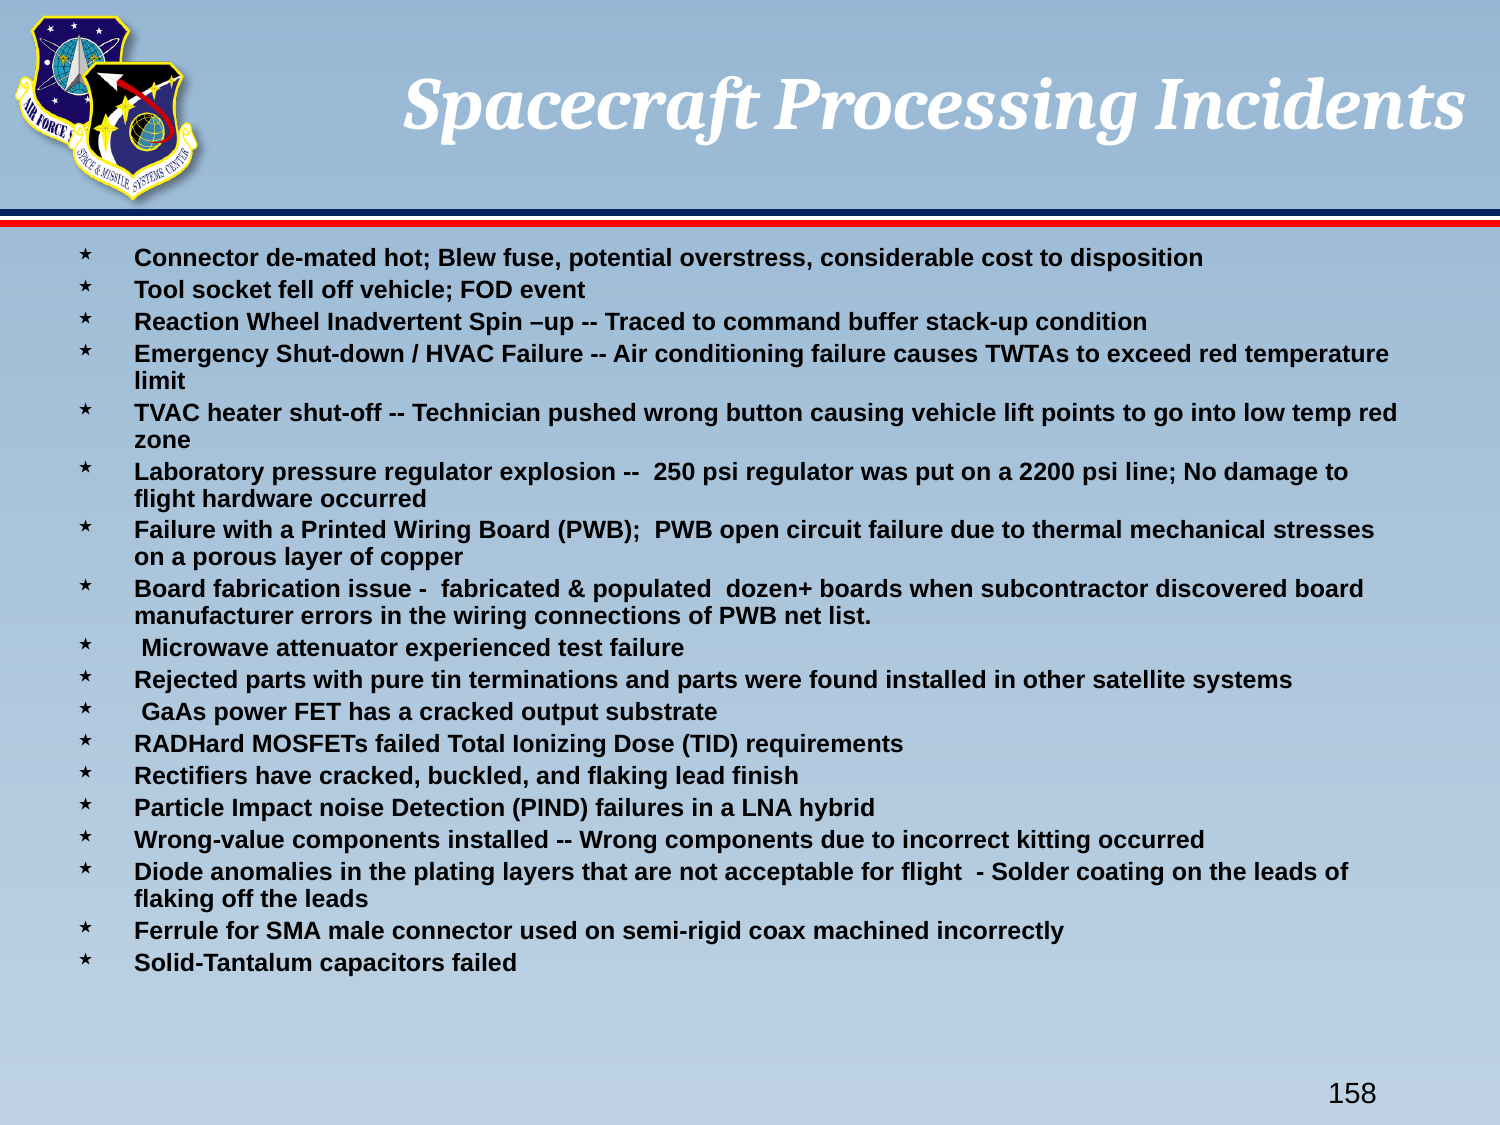

# Spacecraft Processing Incidents
Connector de-mated hot; Blew fuse, potential overstress, considerable cost to disposition
Tool socket fell off vehicle; FOD event
Reaction Wheel Inadvertent Spin –up -- Traced to command buffer stack-up condition
Emergency Shut-down / HVAC Failure -- Air conditioning failure causes TWTAs to exceed red temperature limit
TVAC heater shut-off -- Technician pushed wrong button causing vehicle lift points to go into low temp red zone
Laboratory pressure regulator explosion --  250 psi regulator was put on a 2200 psi line; No damage to flight hardware occurred
Failure with a Printed Wiring Board (PWB);  PWB open circuit failure due to thermal mechanical stresses on a porous layer of copper
Board fabrication issue -  fabricated & populated  dozen+ boards when subcontractor discovered board manufacturer errors in the wiring connections of PWB net list.
 Microwave attenuator experienced test failure
Rejected parts with pure tin terminations and parts were found installed in other satellite systems
 GaAs power FET has a cracked output substrate
RADHard MOSFETs failed Total Ionizing Dose (TID) requirements
Rectifiers have cracked, buckled, and flaking lead finish
Particle Impact noise Detection (PIND) failures in a LNA hybrid
Wrong-value components installed -- Wrong components due to incorrect kitting occurred
Diode anomalies in the plating layers that are not acceptable for flight  - Solder coating on the leads of flaking off the leads
Ferrule for SMA male connector used on semi-rigid coax machined incorrectly
Solid-Tantalum capacitors failed

158